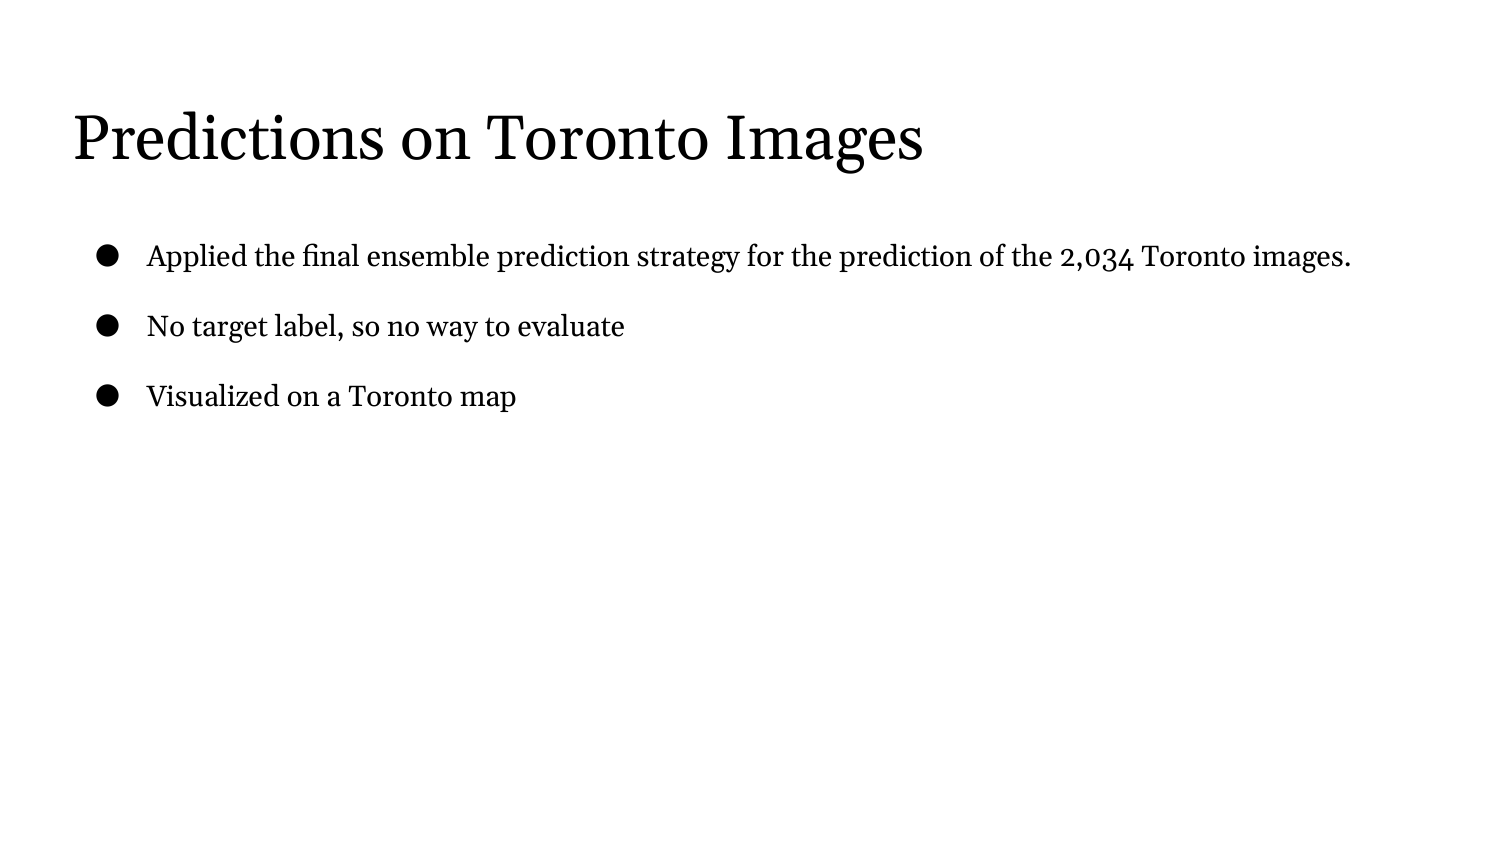

Predictions on Toronto Images

Applied the final ensemble prediction strategy for the prediction of the 2,034 Toronto images.

No target label, so no way to evaluate

Visualized on a Toronto map